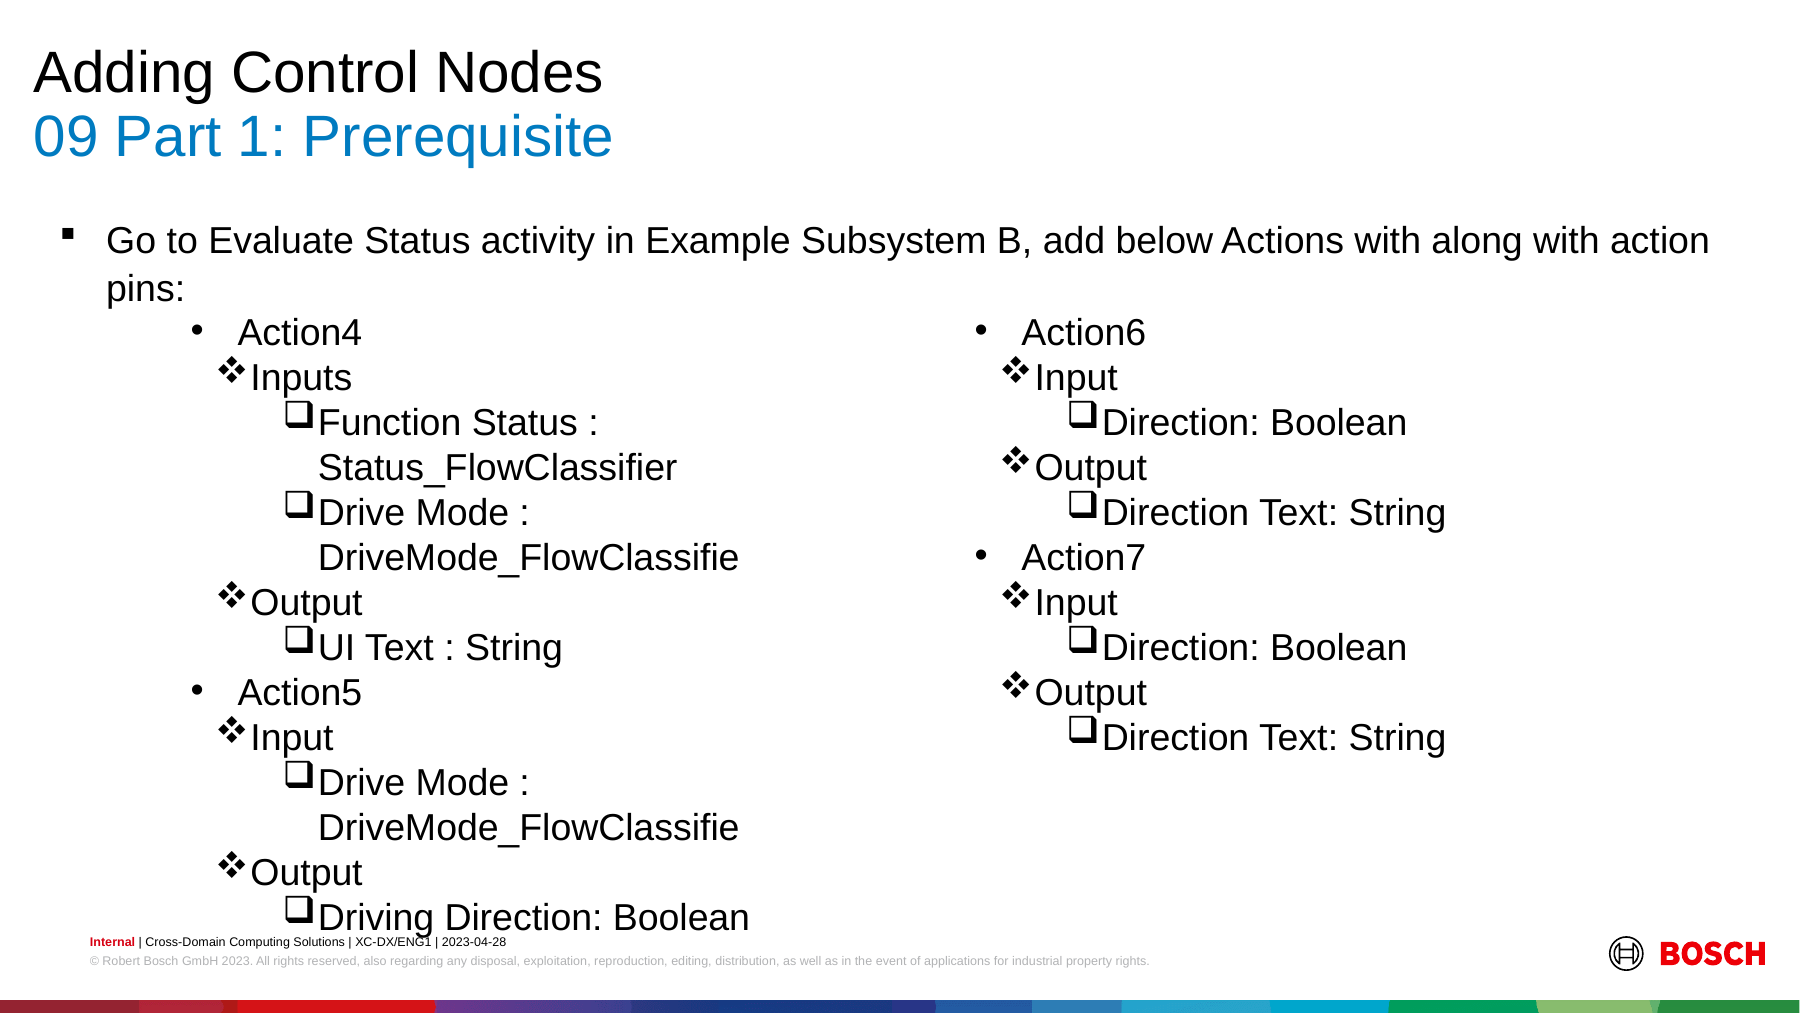

Adding Control Nodes
# 09 Part 1: Prerequisite
Go to Evaluate Status activity in Example Subsystem B, add below Actions with along with action pins:

Action6
Input
Direction: Boolean
Output
Direction Text: String
Action7
Input
Direction: Boolean
Output
Direction Text: String

Action4
Inputs
Function Status : Status_FlowClassifier
Drive Mode : DriveMode_FlowClassifie
Output
UI Text : String
Action5
Input
Drive Mode : DriveMode_FlowClassifie
Output
Driving Direction: Boolean